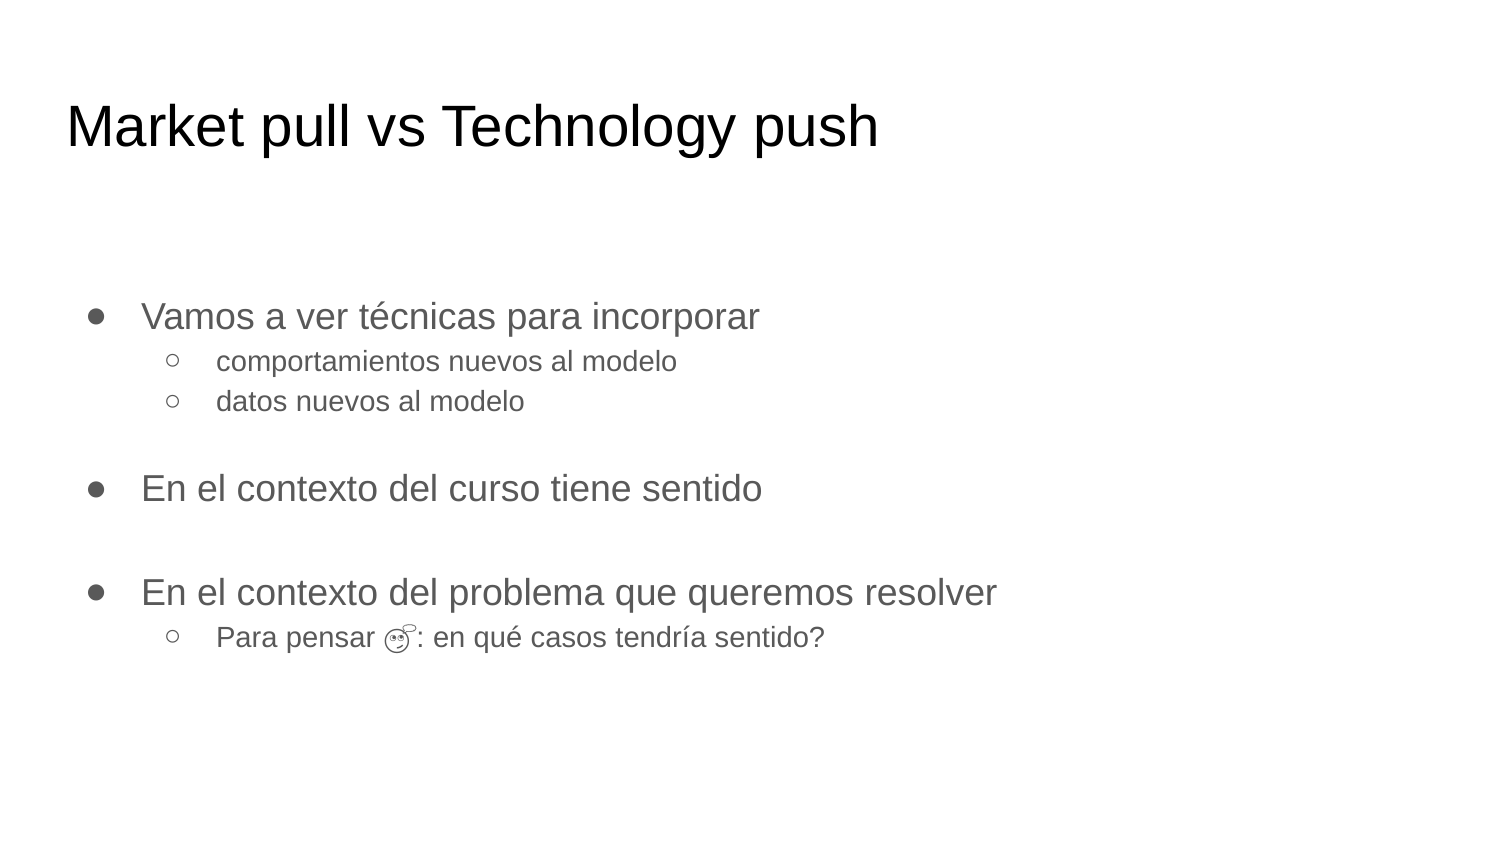

# Market pull vs Technology push
Vamos a ver técnicas para incorporar
comportamientos nuevos al modelo
datos nuevos al modelo
En el contexto del curso tiene sentido
En el contexto del problema que queremos resolver
Para pensar 🤔: en qué casos tendría sentido?